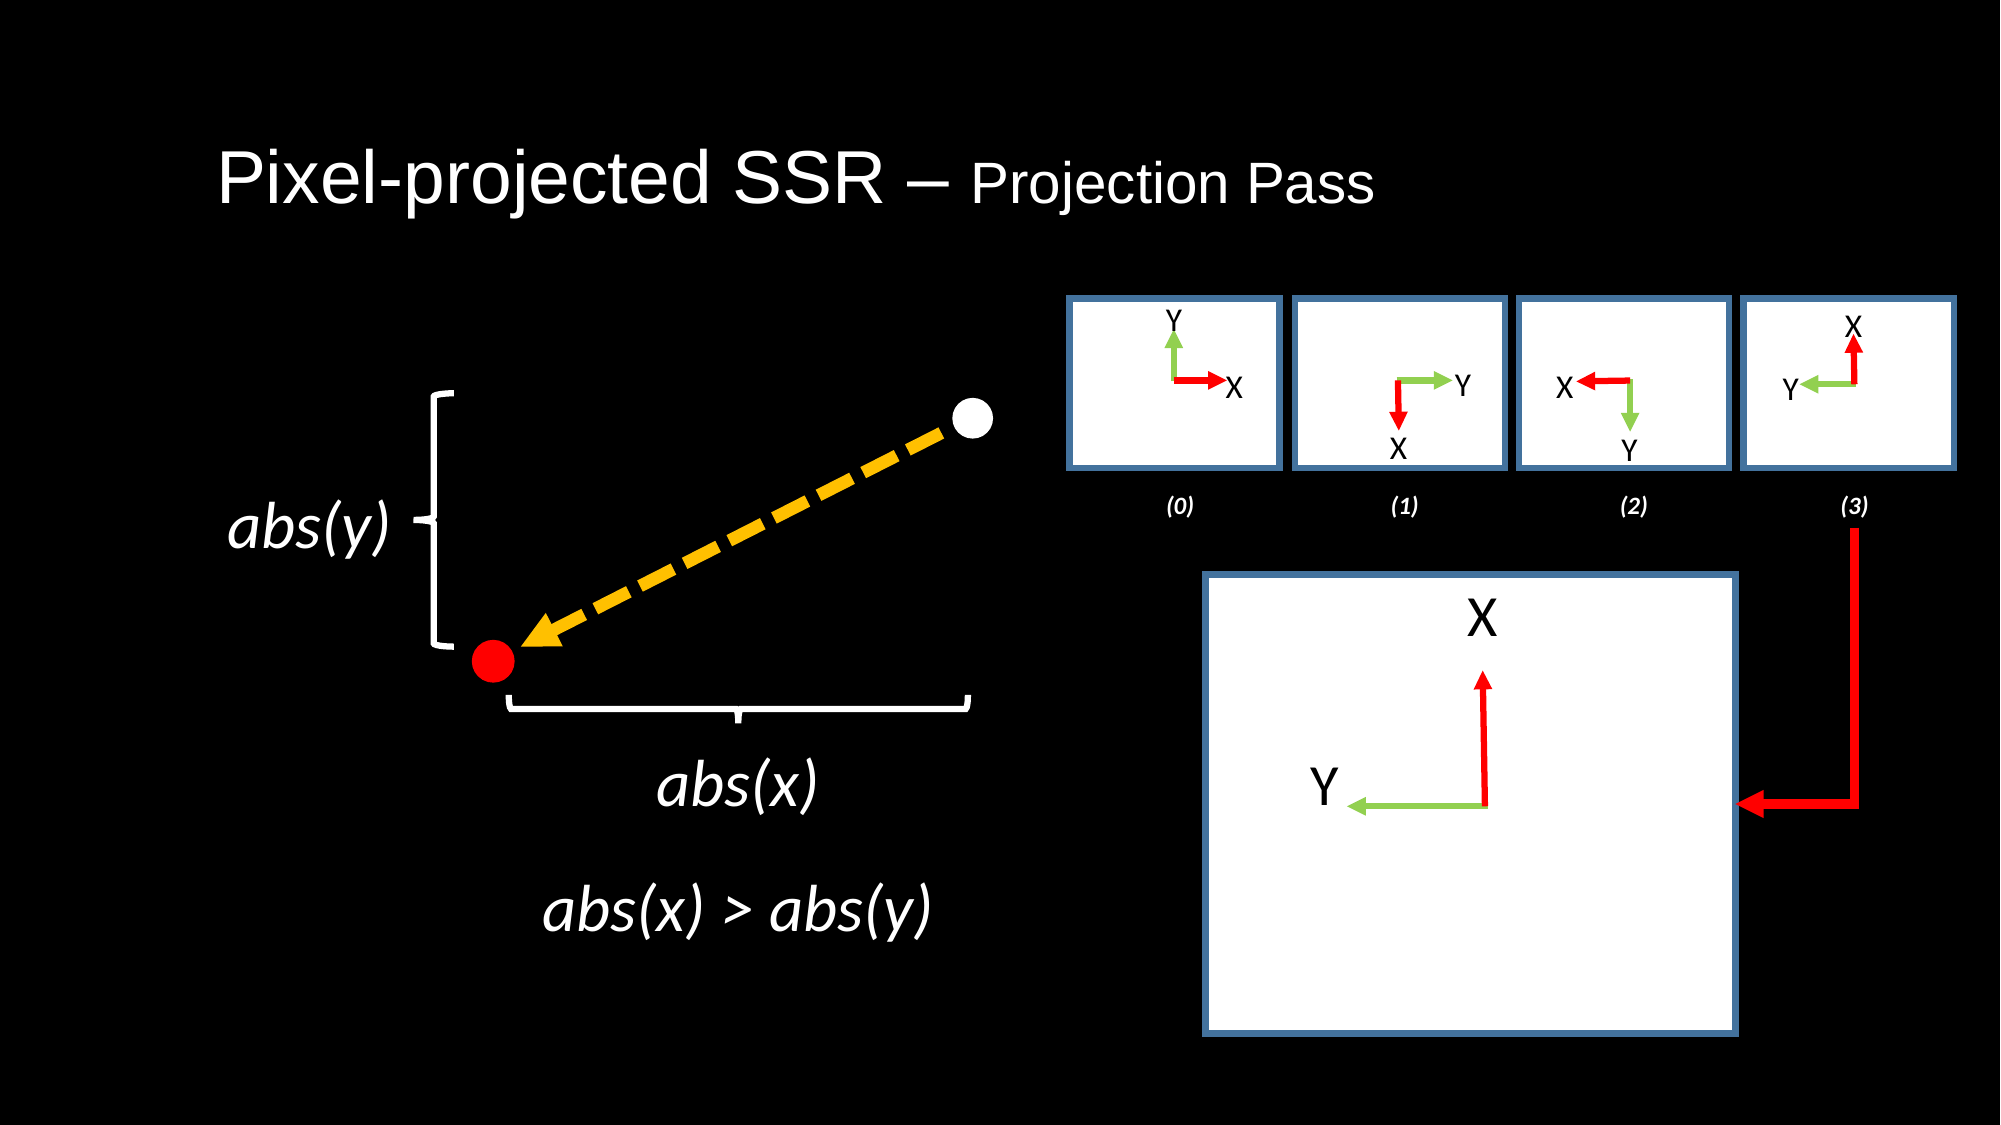

Pixel-projected SSR – Projection Pass
Y
X

Y
X
X
Y
X
Y
(1)
(2)
(3)
(0)

abs(y)

abs(x)
abs(x) > abs(y)

X

Y